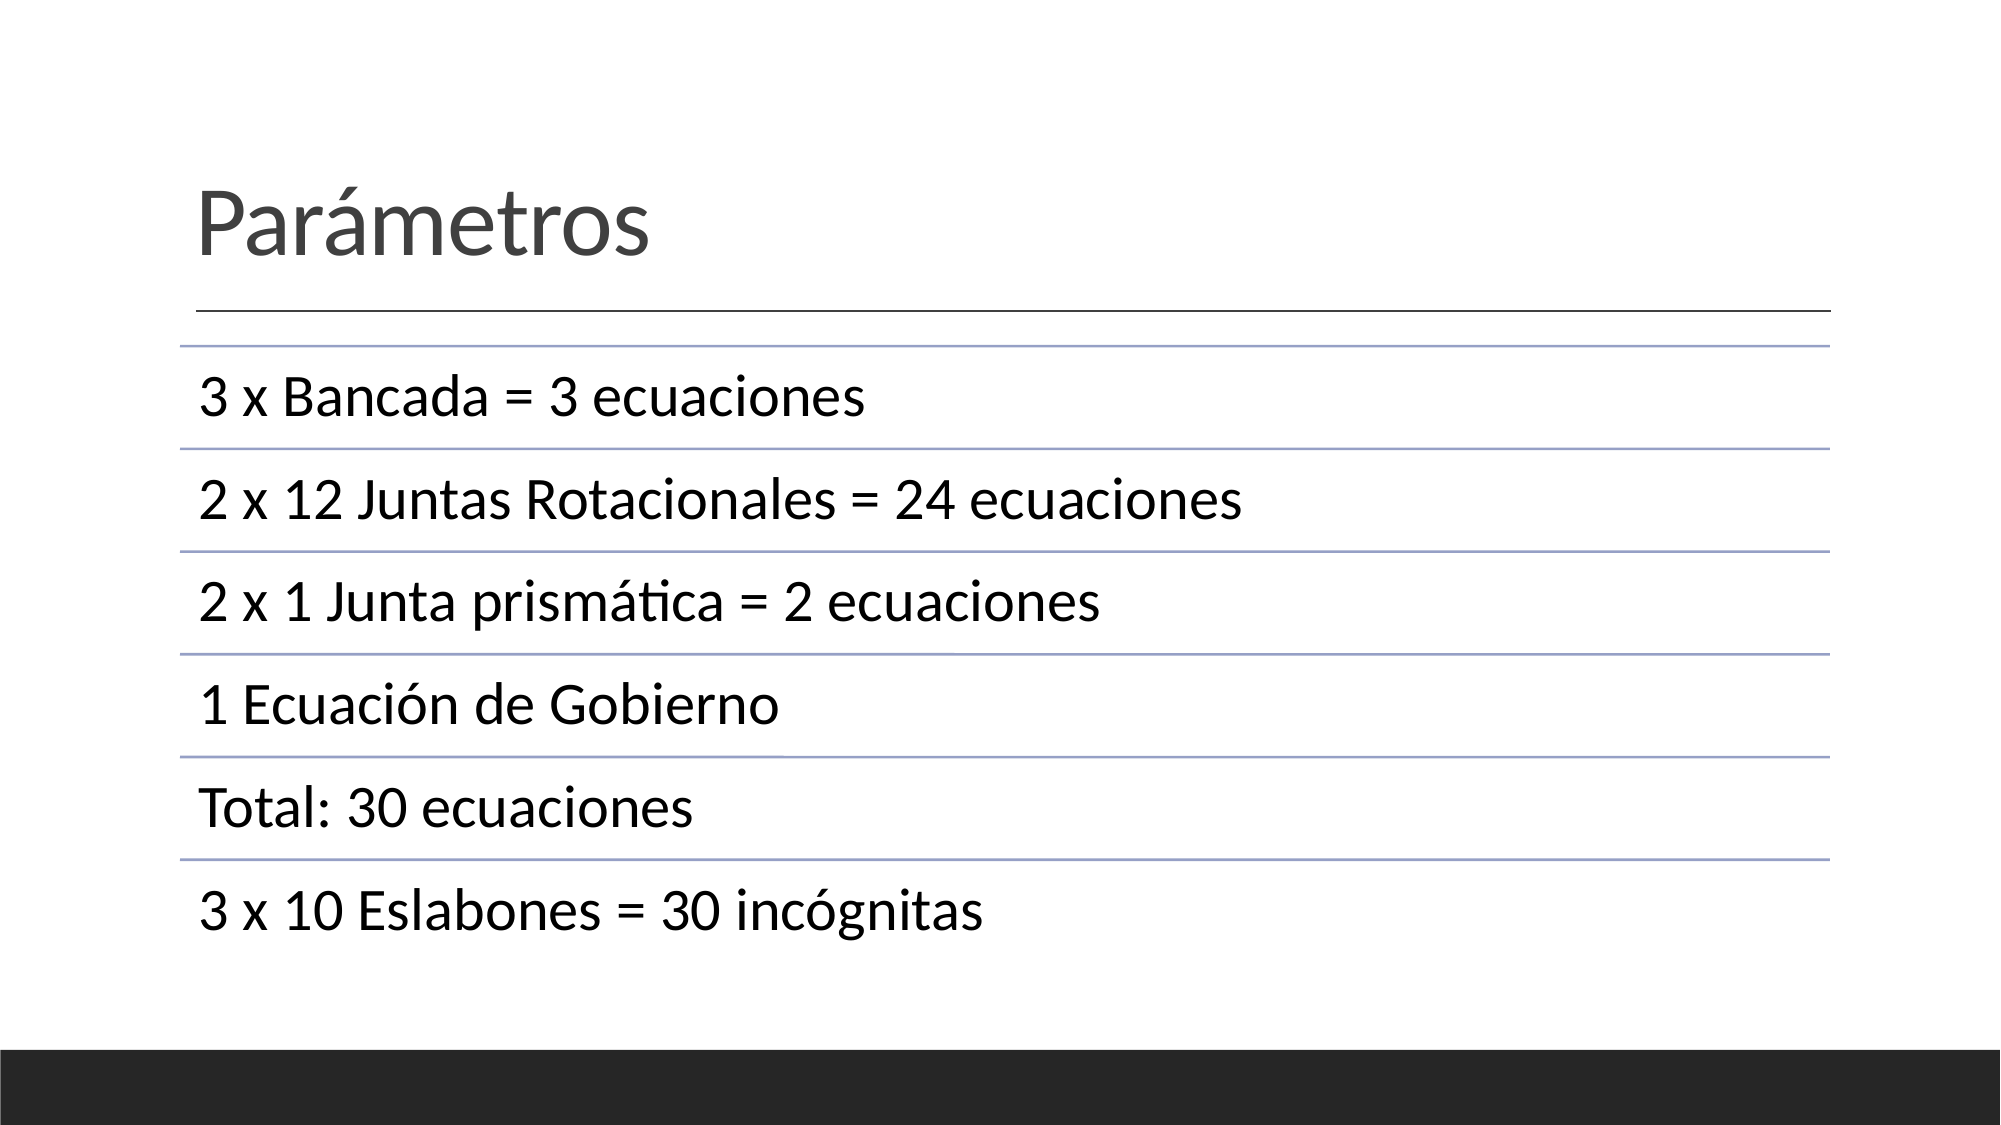

# Parámetros
3 x Bancada = 3 ecuaciones
2 x 12 Juntas Rotacionales = 24 ecuaciones
2 x 1 Junta prismática = 2 ecuaciones
1 Ecuación de Gobierno
Total: 30 ecuaciones
3 x 10 Eslabones = 30 incógnitas